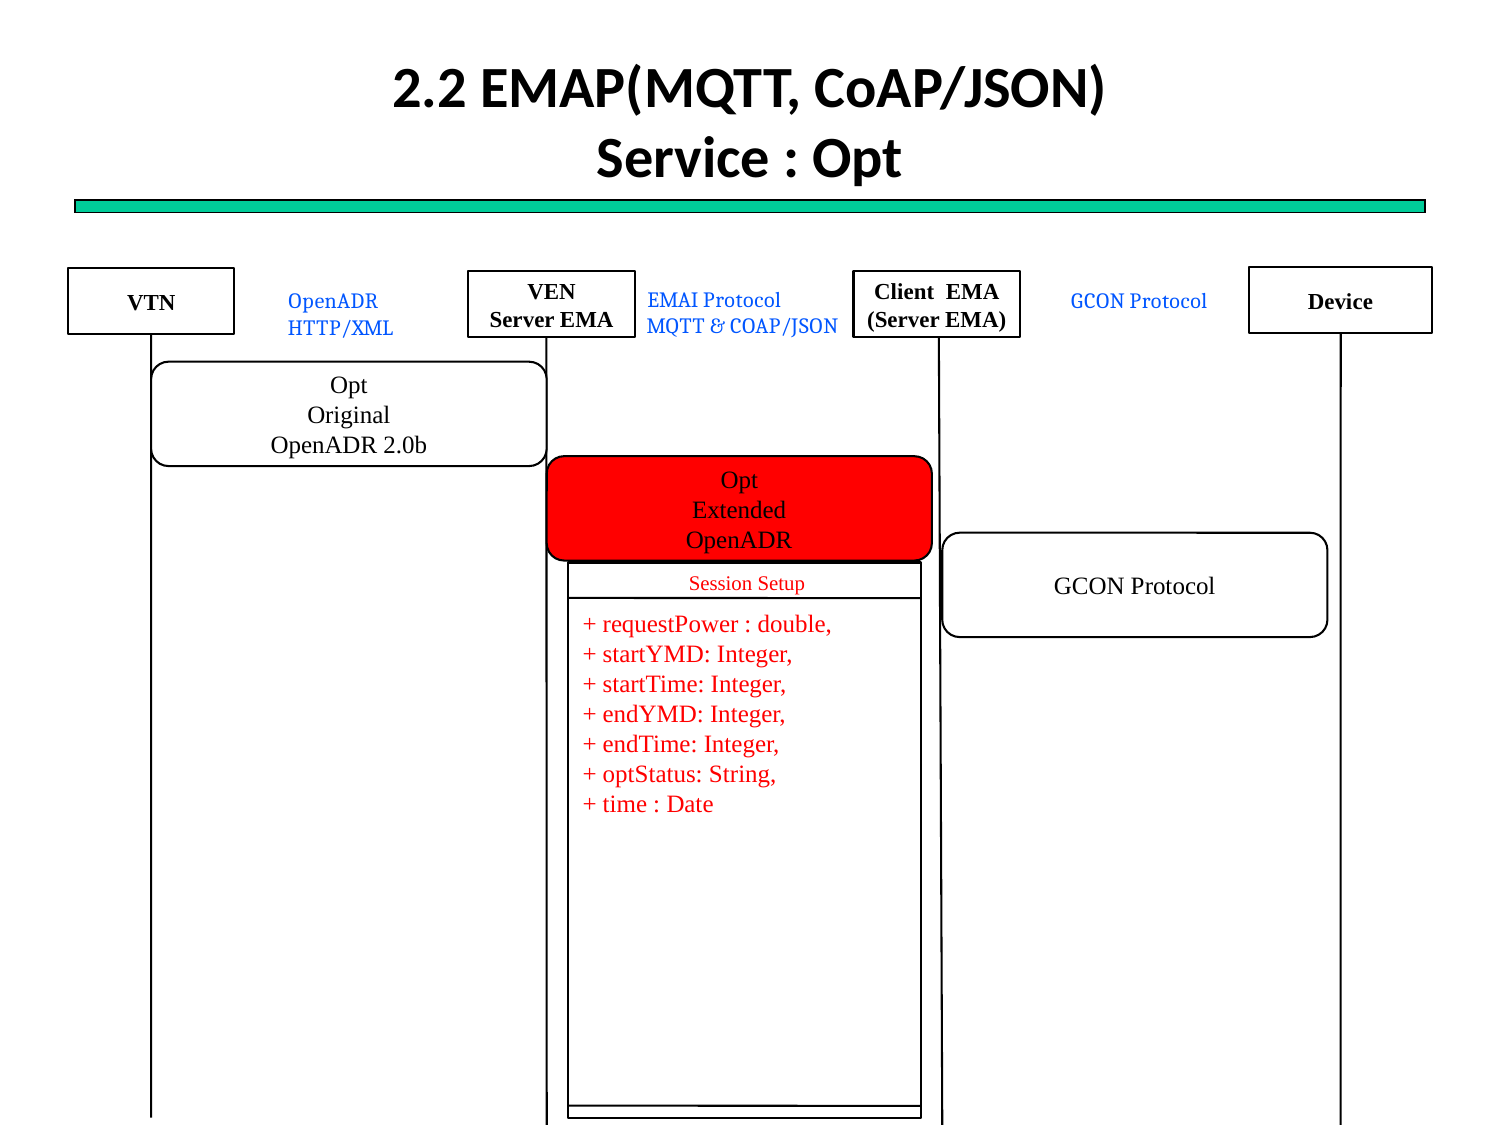

# 2.2 EMAP(MQTT, CoAP/JSON) Service : Opt
Device
VTN
VEN
Server EMA
Client  EMA
(Server EMA)
EMAI Protocol
MQTT & COAP/JSON
OpenADR
HTTP/XML
GCON Protocol
Opt
Original
OpenADR 2.0b
Opt
Extended
OpenADR
GCON Protocol
 Session Setup

+ requestPower : double,
+ startYMD: Integer,
+ startTime: Integer,
+ endYMD: Integer,
+ endTime: Integer,
+ optStatus: String,
+ time : Date